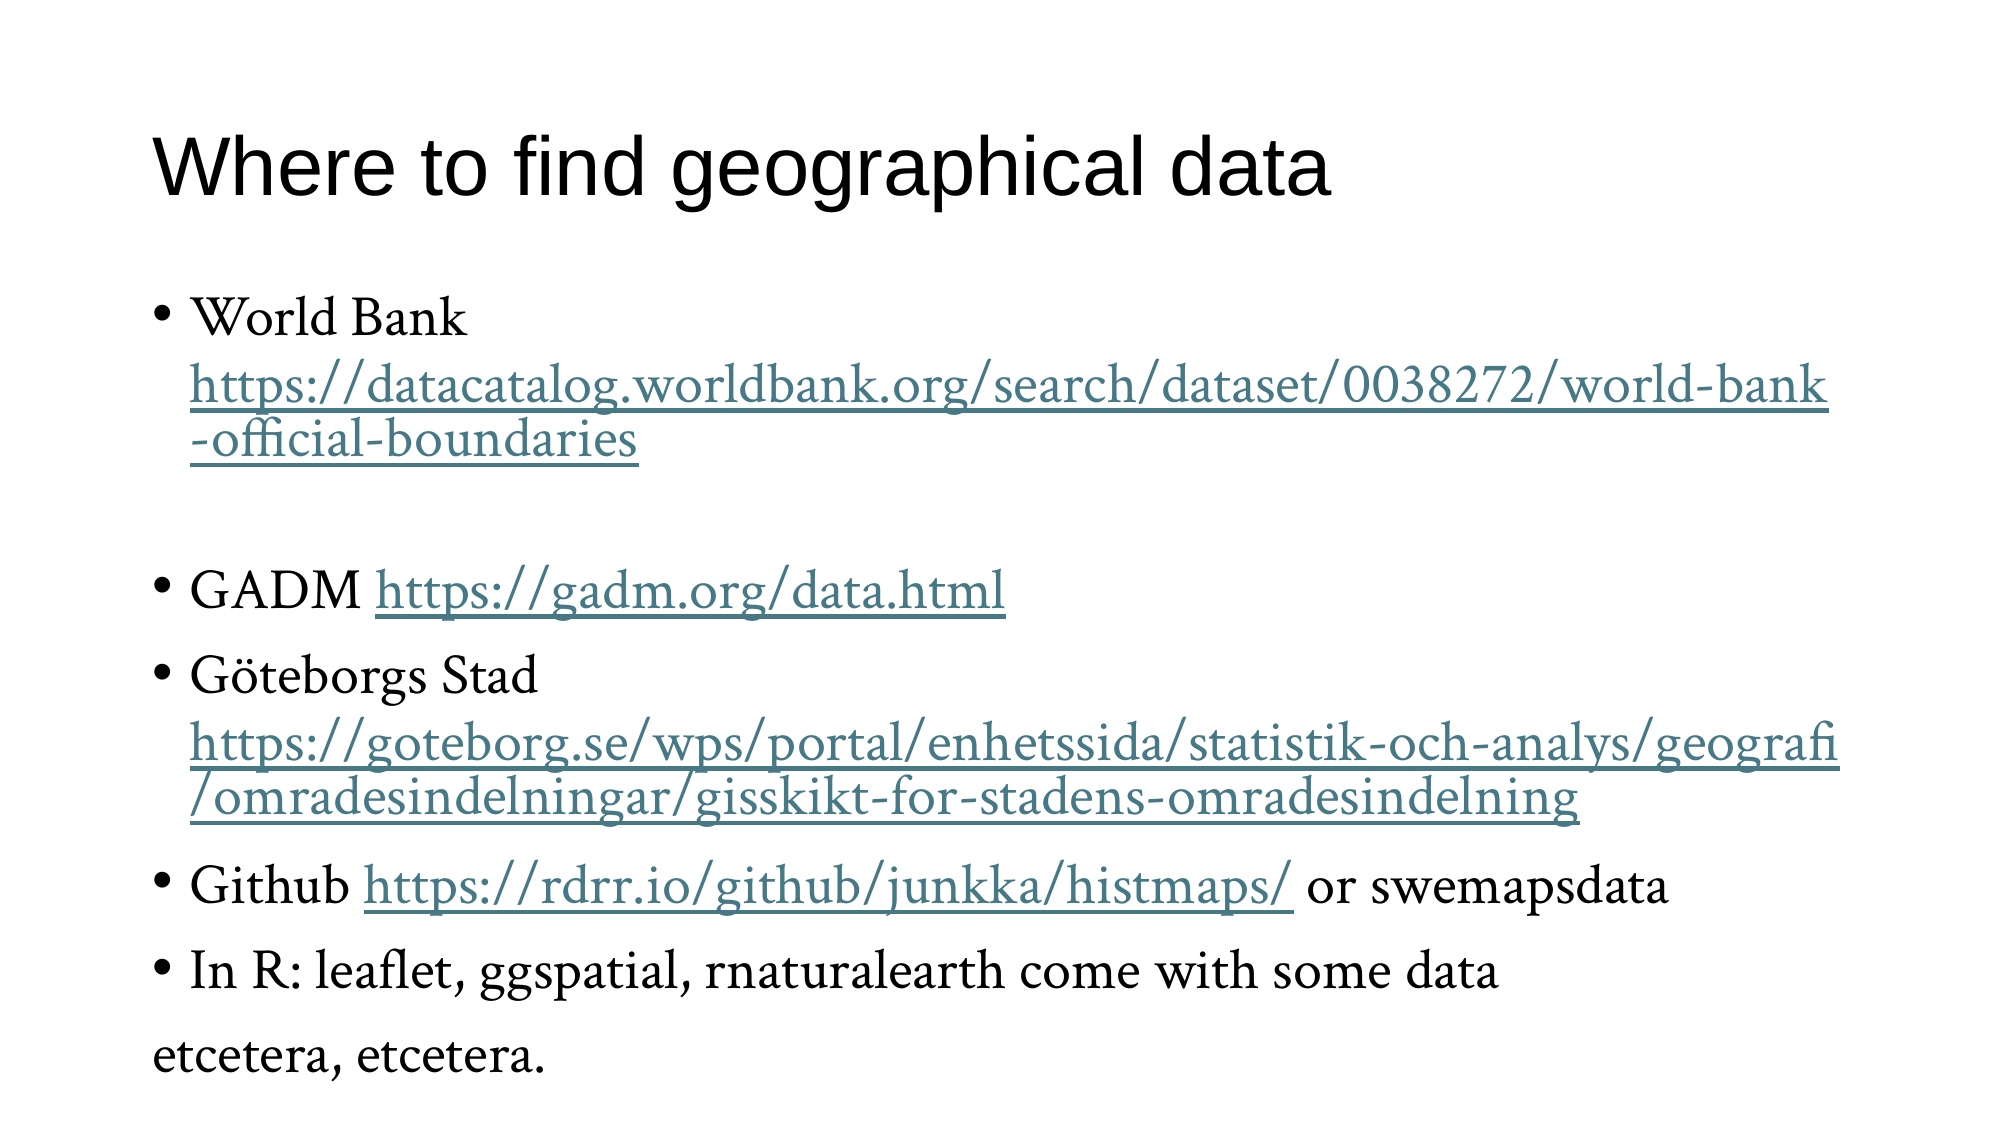

Where to find geographical data
World Bank https://datacatalog.worldbank.org/search/dataset/0038272/world-bank-official-boundaries
GADM https://gadm.org/data.html
Göteborgs Stad https://goteborg.se/wps/portal/enhetssida/statistik-och-analys/geografi/omradesindelningar/gisskikt-for-stadens-omradesindelning
Github https://rdrr.io/github/junkka/histmaps/ or swemapsdata
In R: leaflet, ggspatial, rnaturalearth come with some data
etcetera, etcetera.